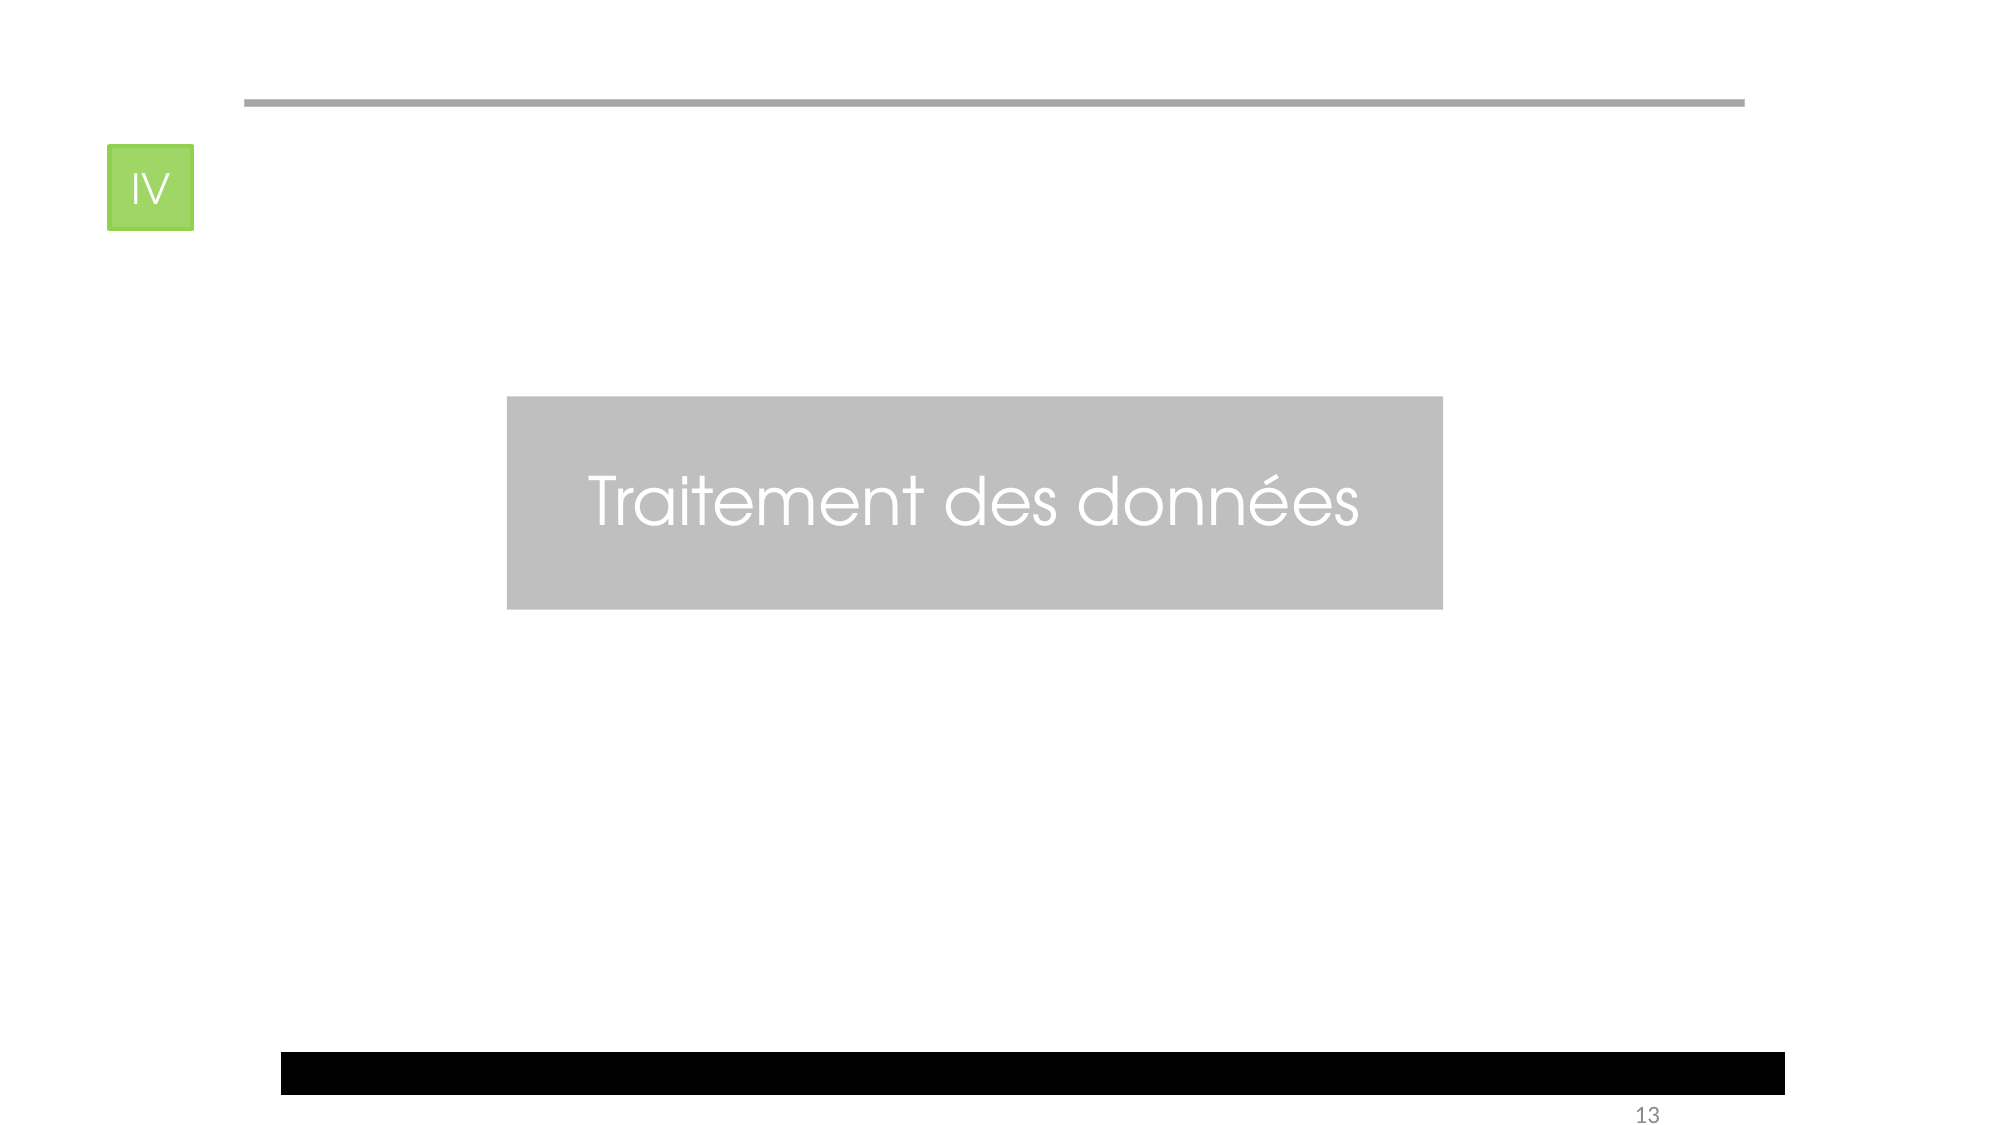

IV

Traitement des données
IV

2
13
Année universitaire 2012/2013
13